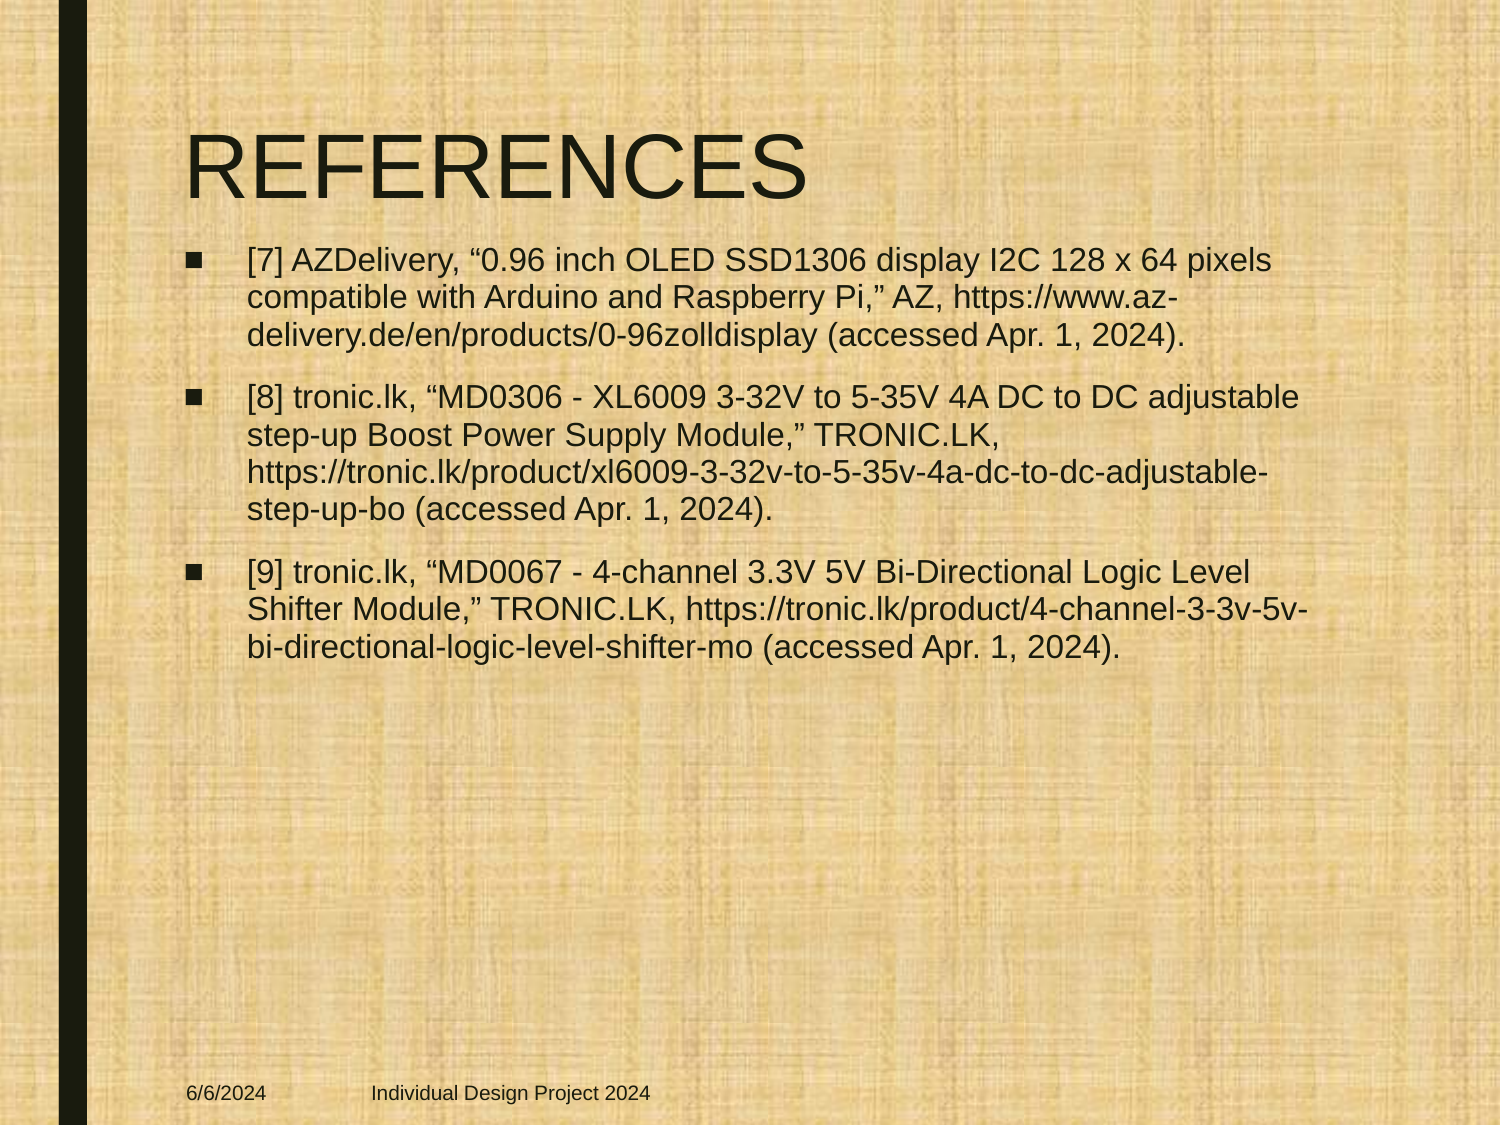

# REFERENCES
[7] AZDelivery, “0.96 inch OLED SSD1306 display I2C 128 x 64 pixels compatible with Arduino and Raspberry Pi,” AZ, https://www.az-delivery.de/en/products/0-96zolldisplay (accessed Apr. 1, 2024).
[8] tronic.lk, “MD0306 - XL6009 3-32V to 5-35V 4A DC to DC adjustable step-up Boost Power Supply Module,” TRONIC.LK, https://tronic.lk/product/xl6009-3-32v-to-5-35v-4a-dc-to-dc-adjustable-step-up-bo (accessed Apr. 1, 2024).
[9] tronic.lk, “MD0067 - 4-channel 3.3V 5V Bi-Directional Logic Level Shifter Module,” TRONIC.LK, https://tronic.lk/product/4-channel-3-3v-5v-bi-directional-logic-level-shifter-mo (accessed Apr. 1, 2024).

6/6/2024
Individual Design Project 2024